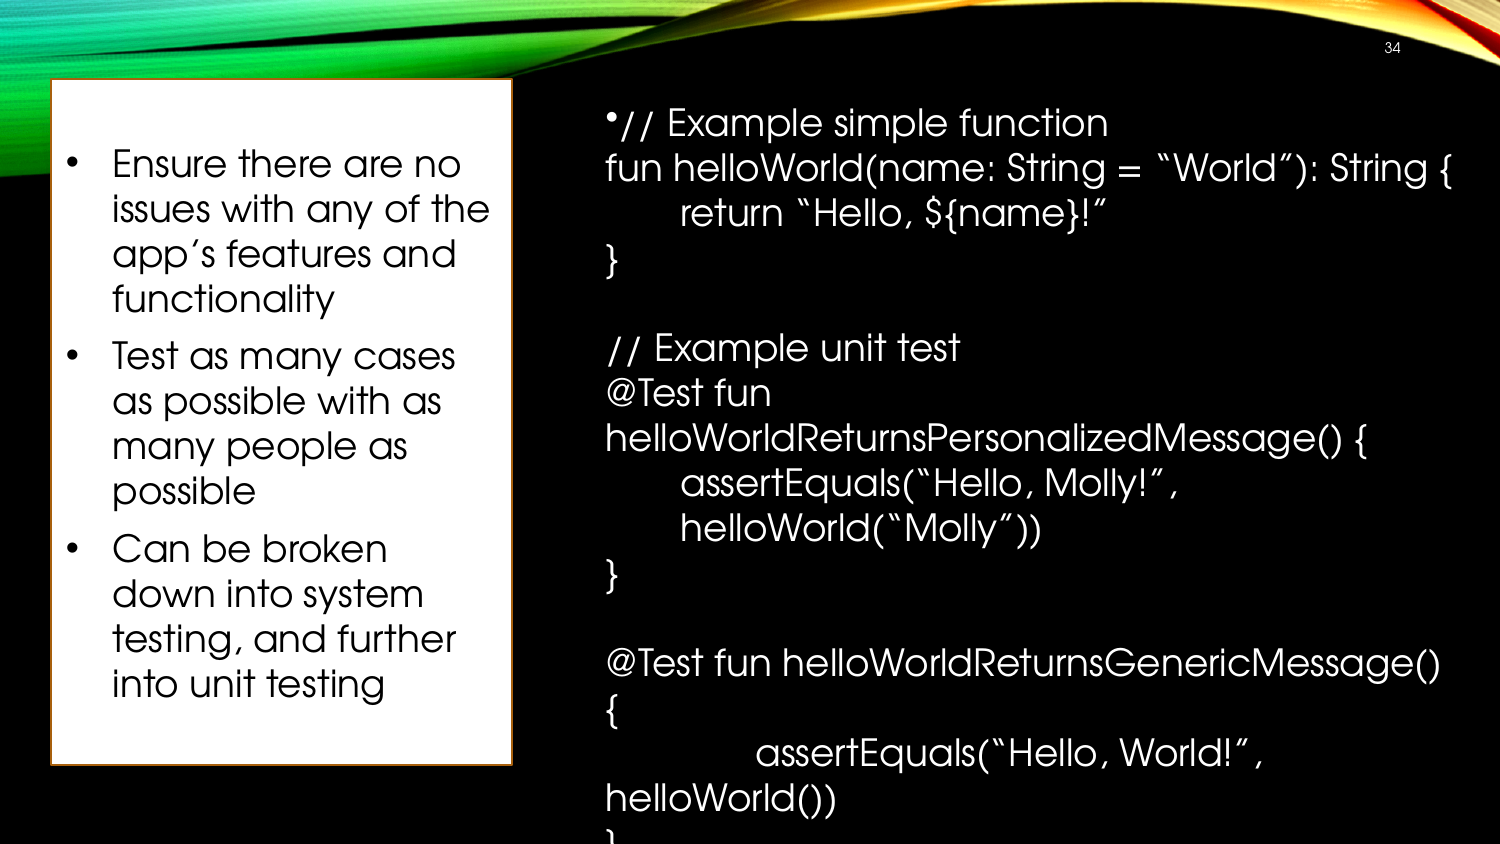

34
Ensure there are no issues with any of the app’s features and functionality
Test as many cases as possible with as many people as possible
Can be broken down into system testing, and further into unit testing
// Example simple function
fun helloWorld(name: String = “World”): String {
return “Hello, ${name}!”
}

// Example unit test
@Test fun helloWorldReturnsPersonalizedMessage() {
assertEquals(“Hello, Molly!”, helloWorld(“Molly”))
}

@Test fun helloWorldReturnsGenericMessage() {
	assertEquals(“Hello, World!”, helloWorld())
}
# Functional Testing